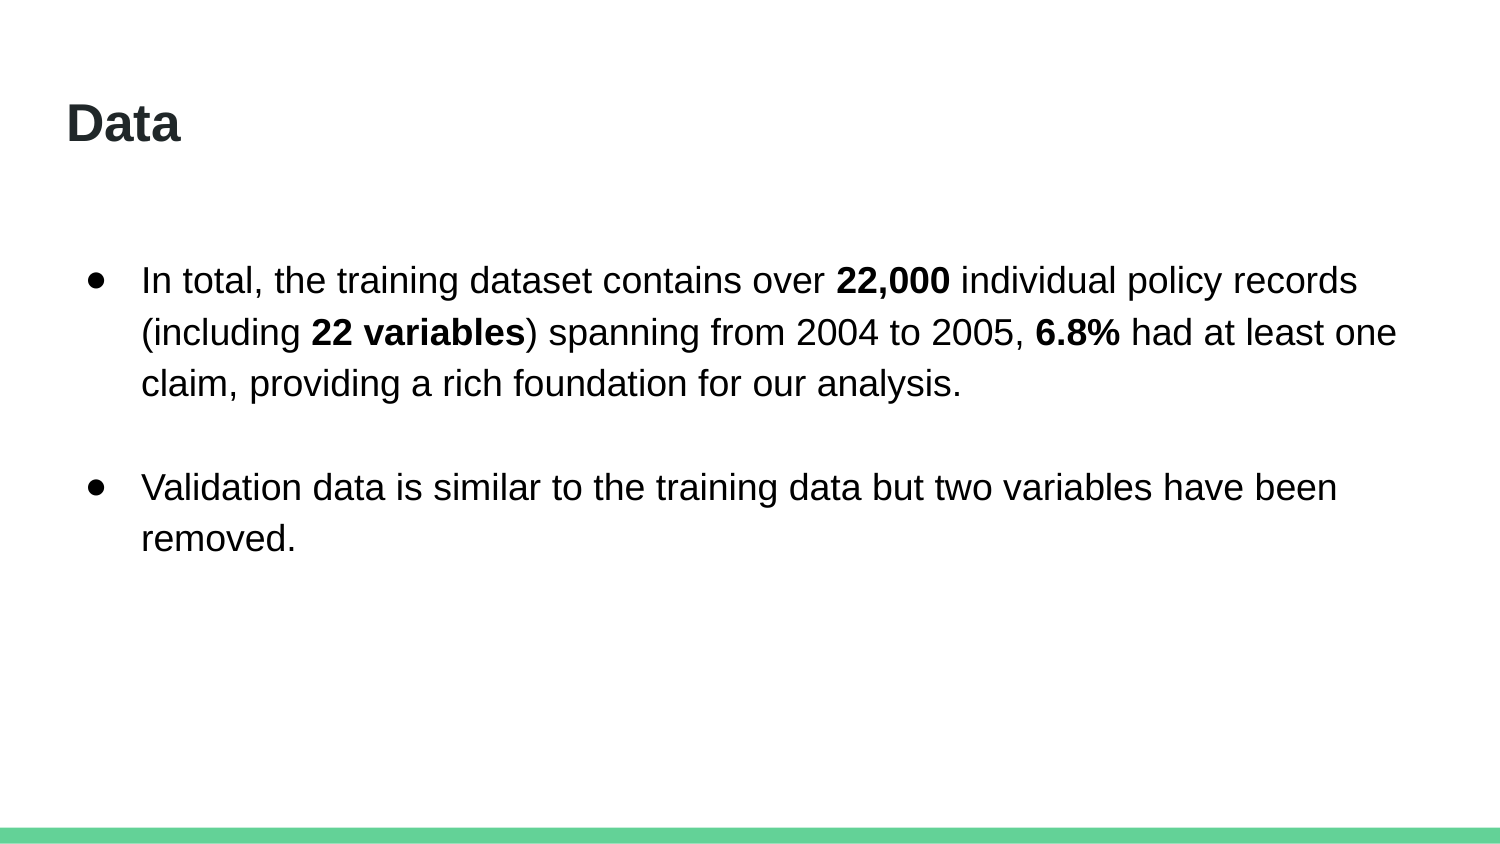

# Data

In total, the training dataset contains over 22,000 individual policy records (including 22 variables) spanning from 2004 to 2005, 6.8% had at least one claim, providing a rich foundation for our analysis.

Validation data is similar to the training data but two variables have been removed.